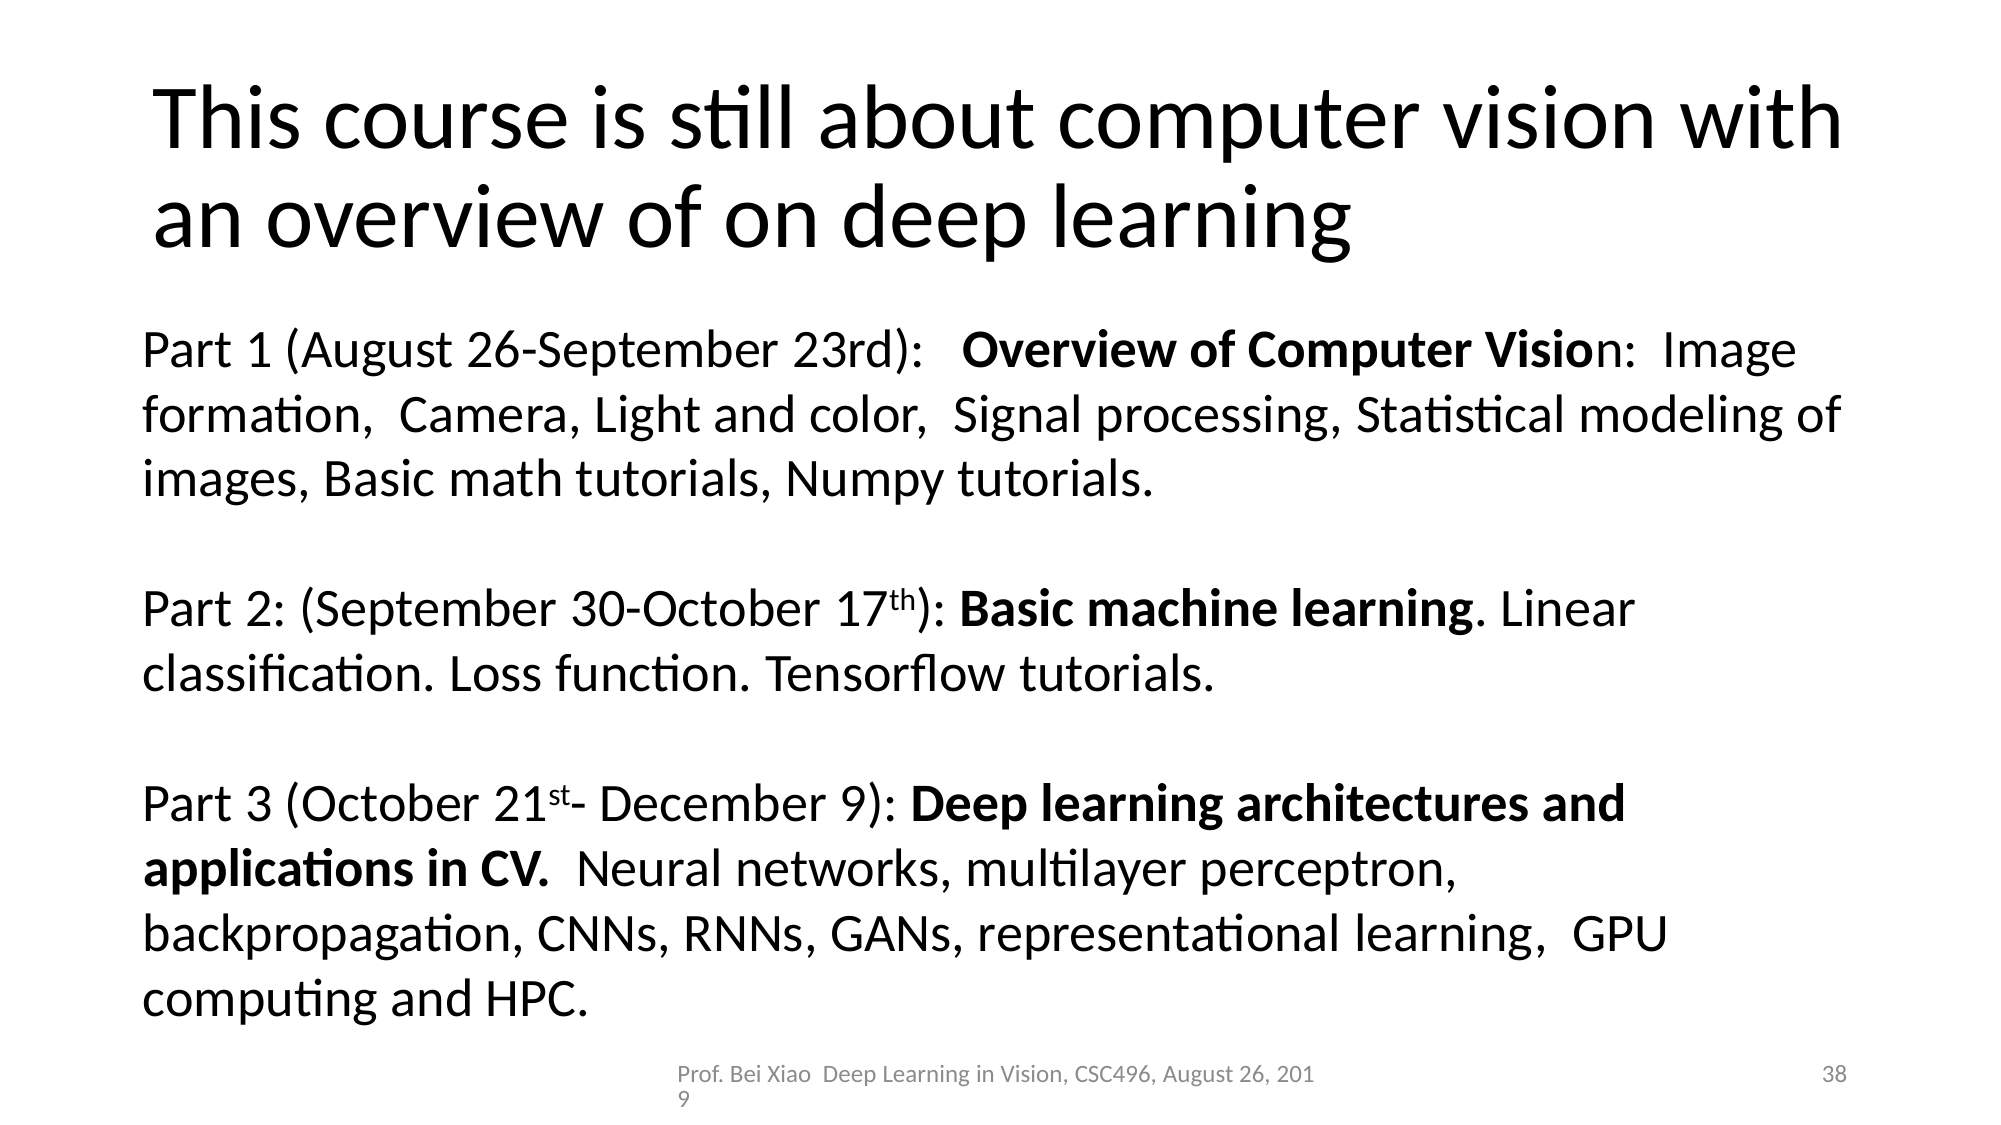

# This course is still about computer vision with an overview of on deep learning
Part 1 (August 26-September 23rd):   Overview of Computer Vision:  Image formation,  Camera, Light and color,  Signal processing, Statistical modeling of images, Basic math tutorials, Numpy tutorials.

Part 2: (September 30-October 17th): Basic machine learning. Linear classification. Loss function. Tensorflow tutorials.

Part 3 (October 21st- December 9): Deep learning architectures and applications in CV.  Neural networks, multilayer perceptron, backpropagation, CNNs, RNNs, GANs, representational learning,  GPU computing and HPC.
Prof. Bei Xiao  Deep Learning in Vision, CSC496, August 26, 2019
38